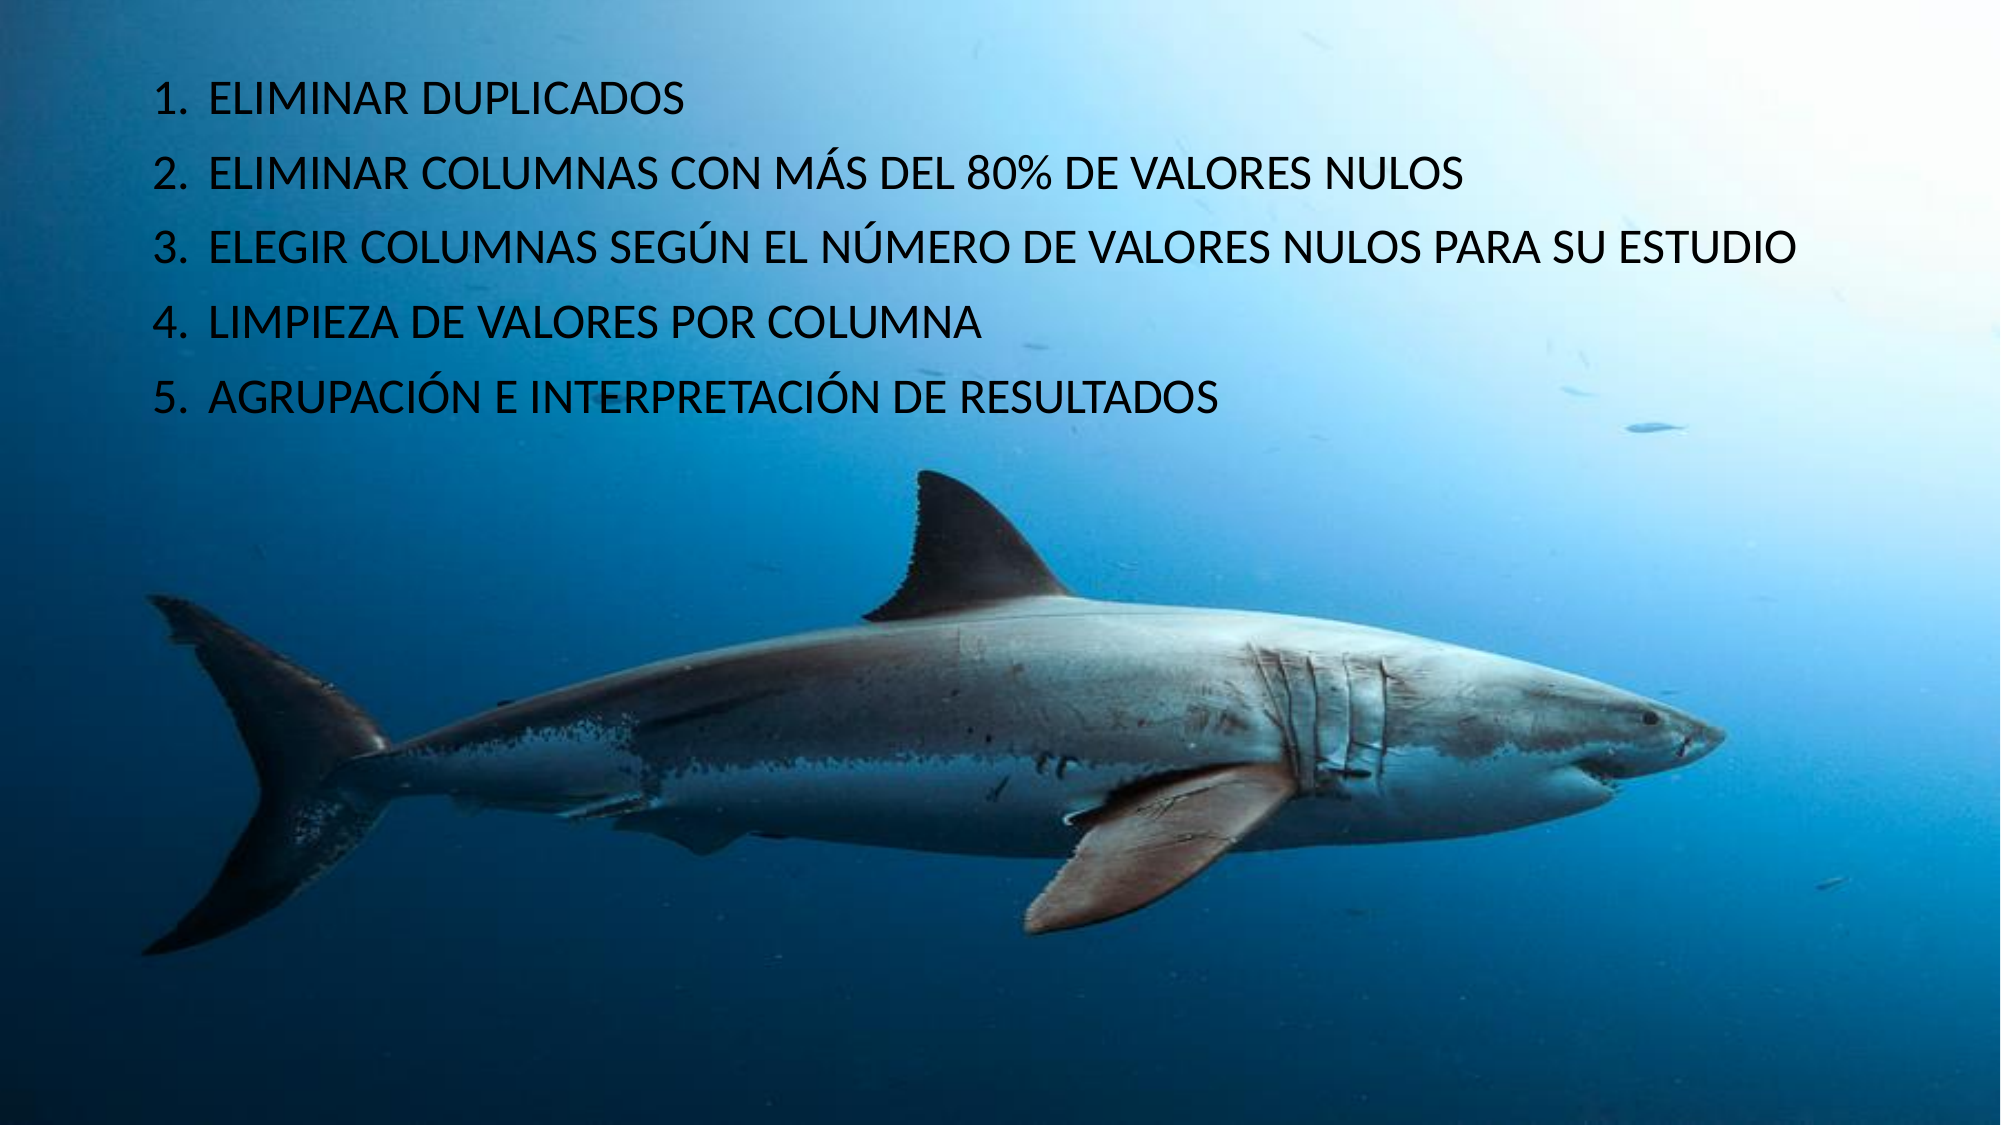

ELIMINAR DUPLICADOS
ELIMINAR COLUMNAS CON MÁS DEL 80% DE VALORES NULOS
ELEGIR COLUMNAS SEGÚN EL NÚMERO DE VALORES NULOS PARA SU ESTUDIO
LIMPIEZA DE VALORES POR COLUMNA
AGRUPACIÓN E INTERPRETACIÓN DE RESULTADOS